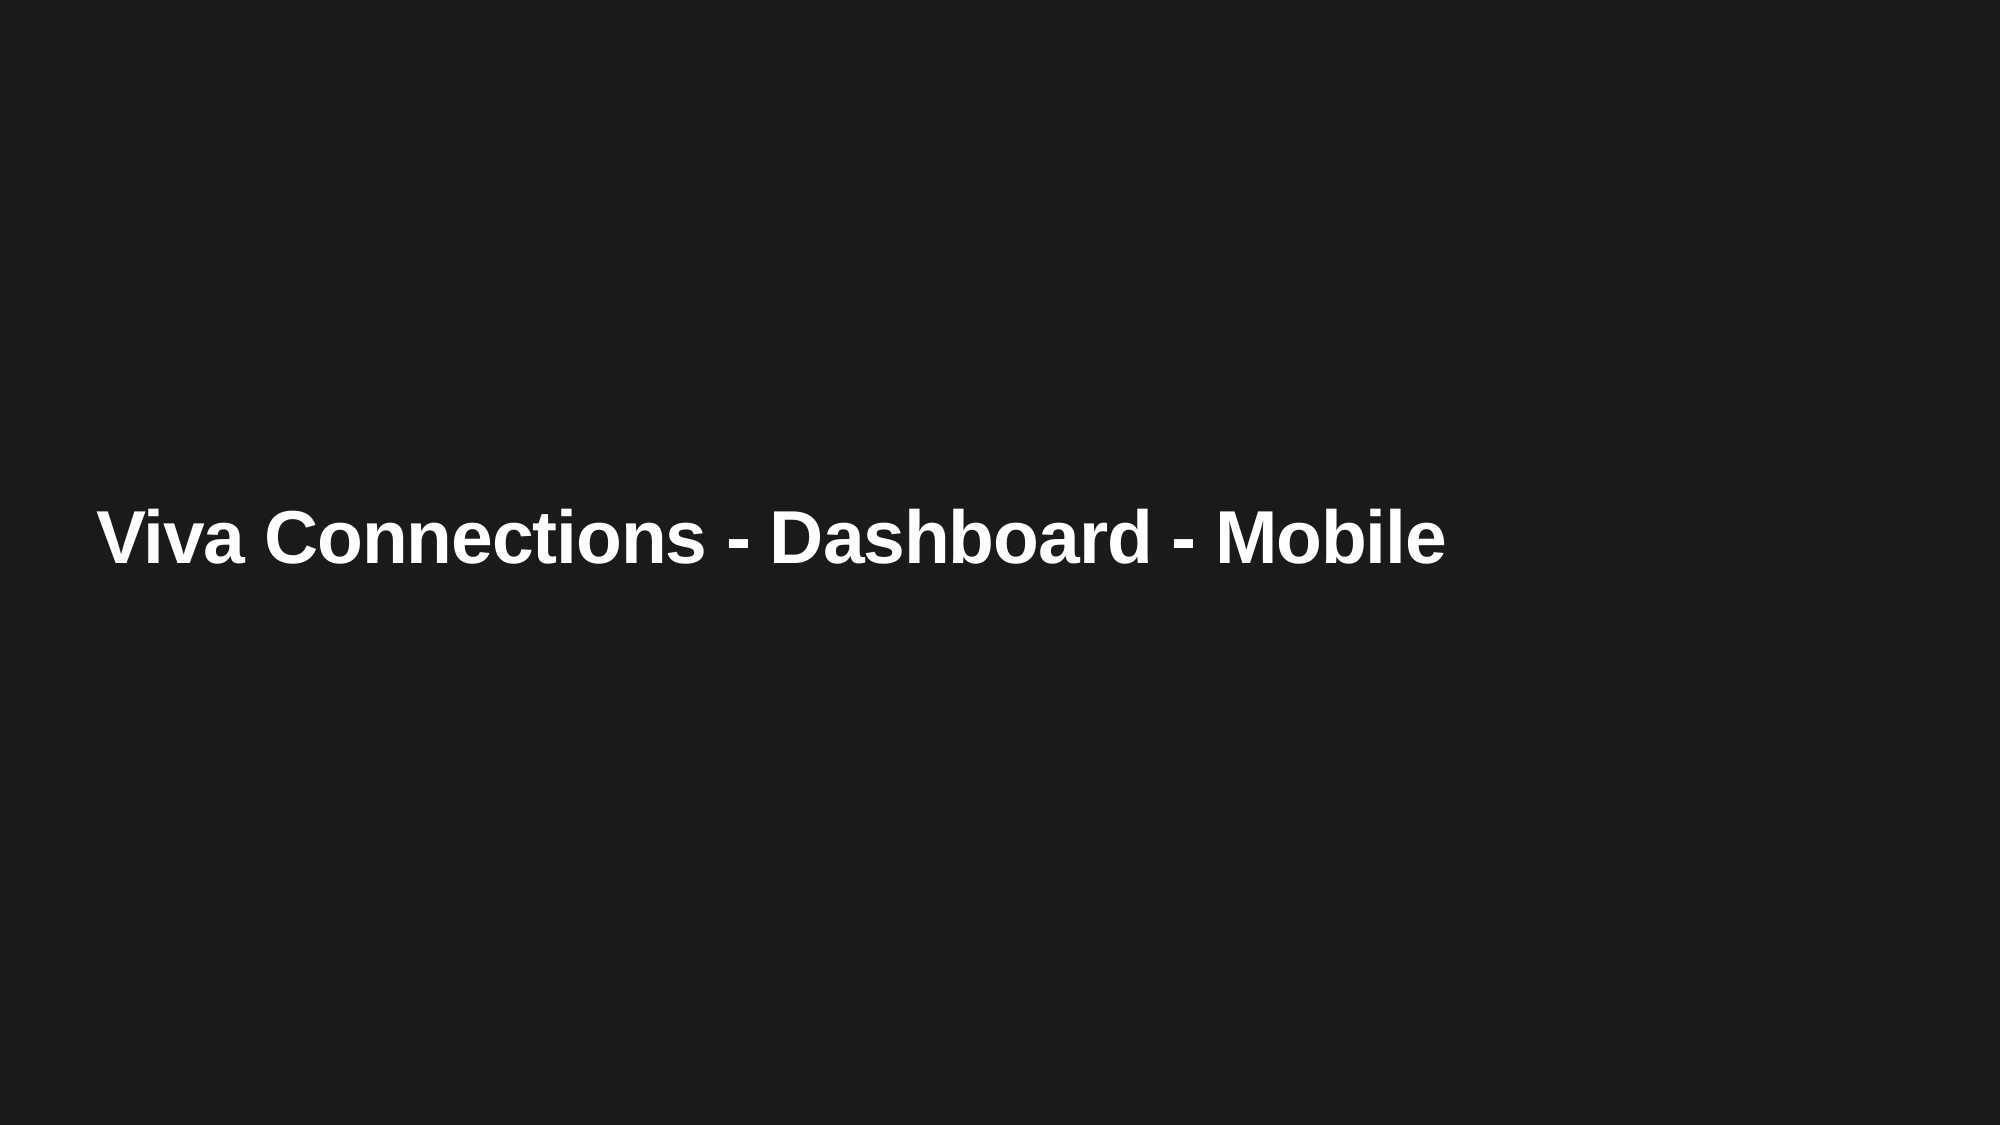

# Viva Connections - Dashboard - Mobile